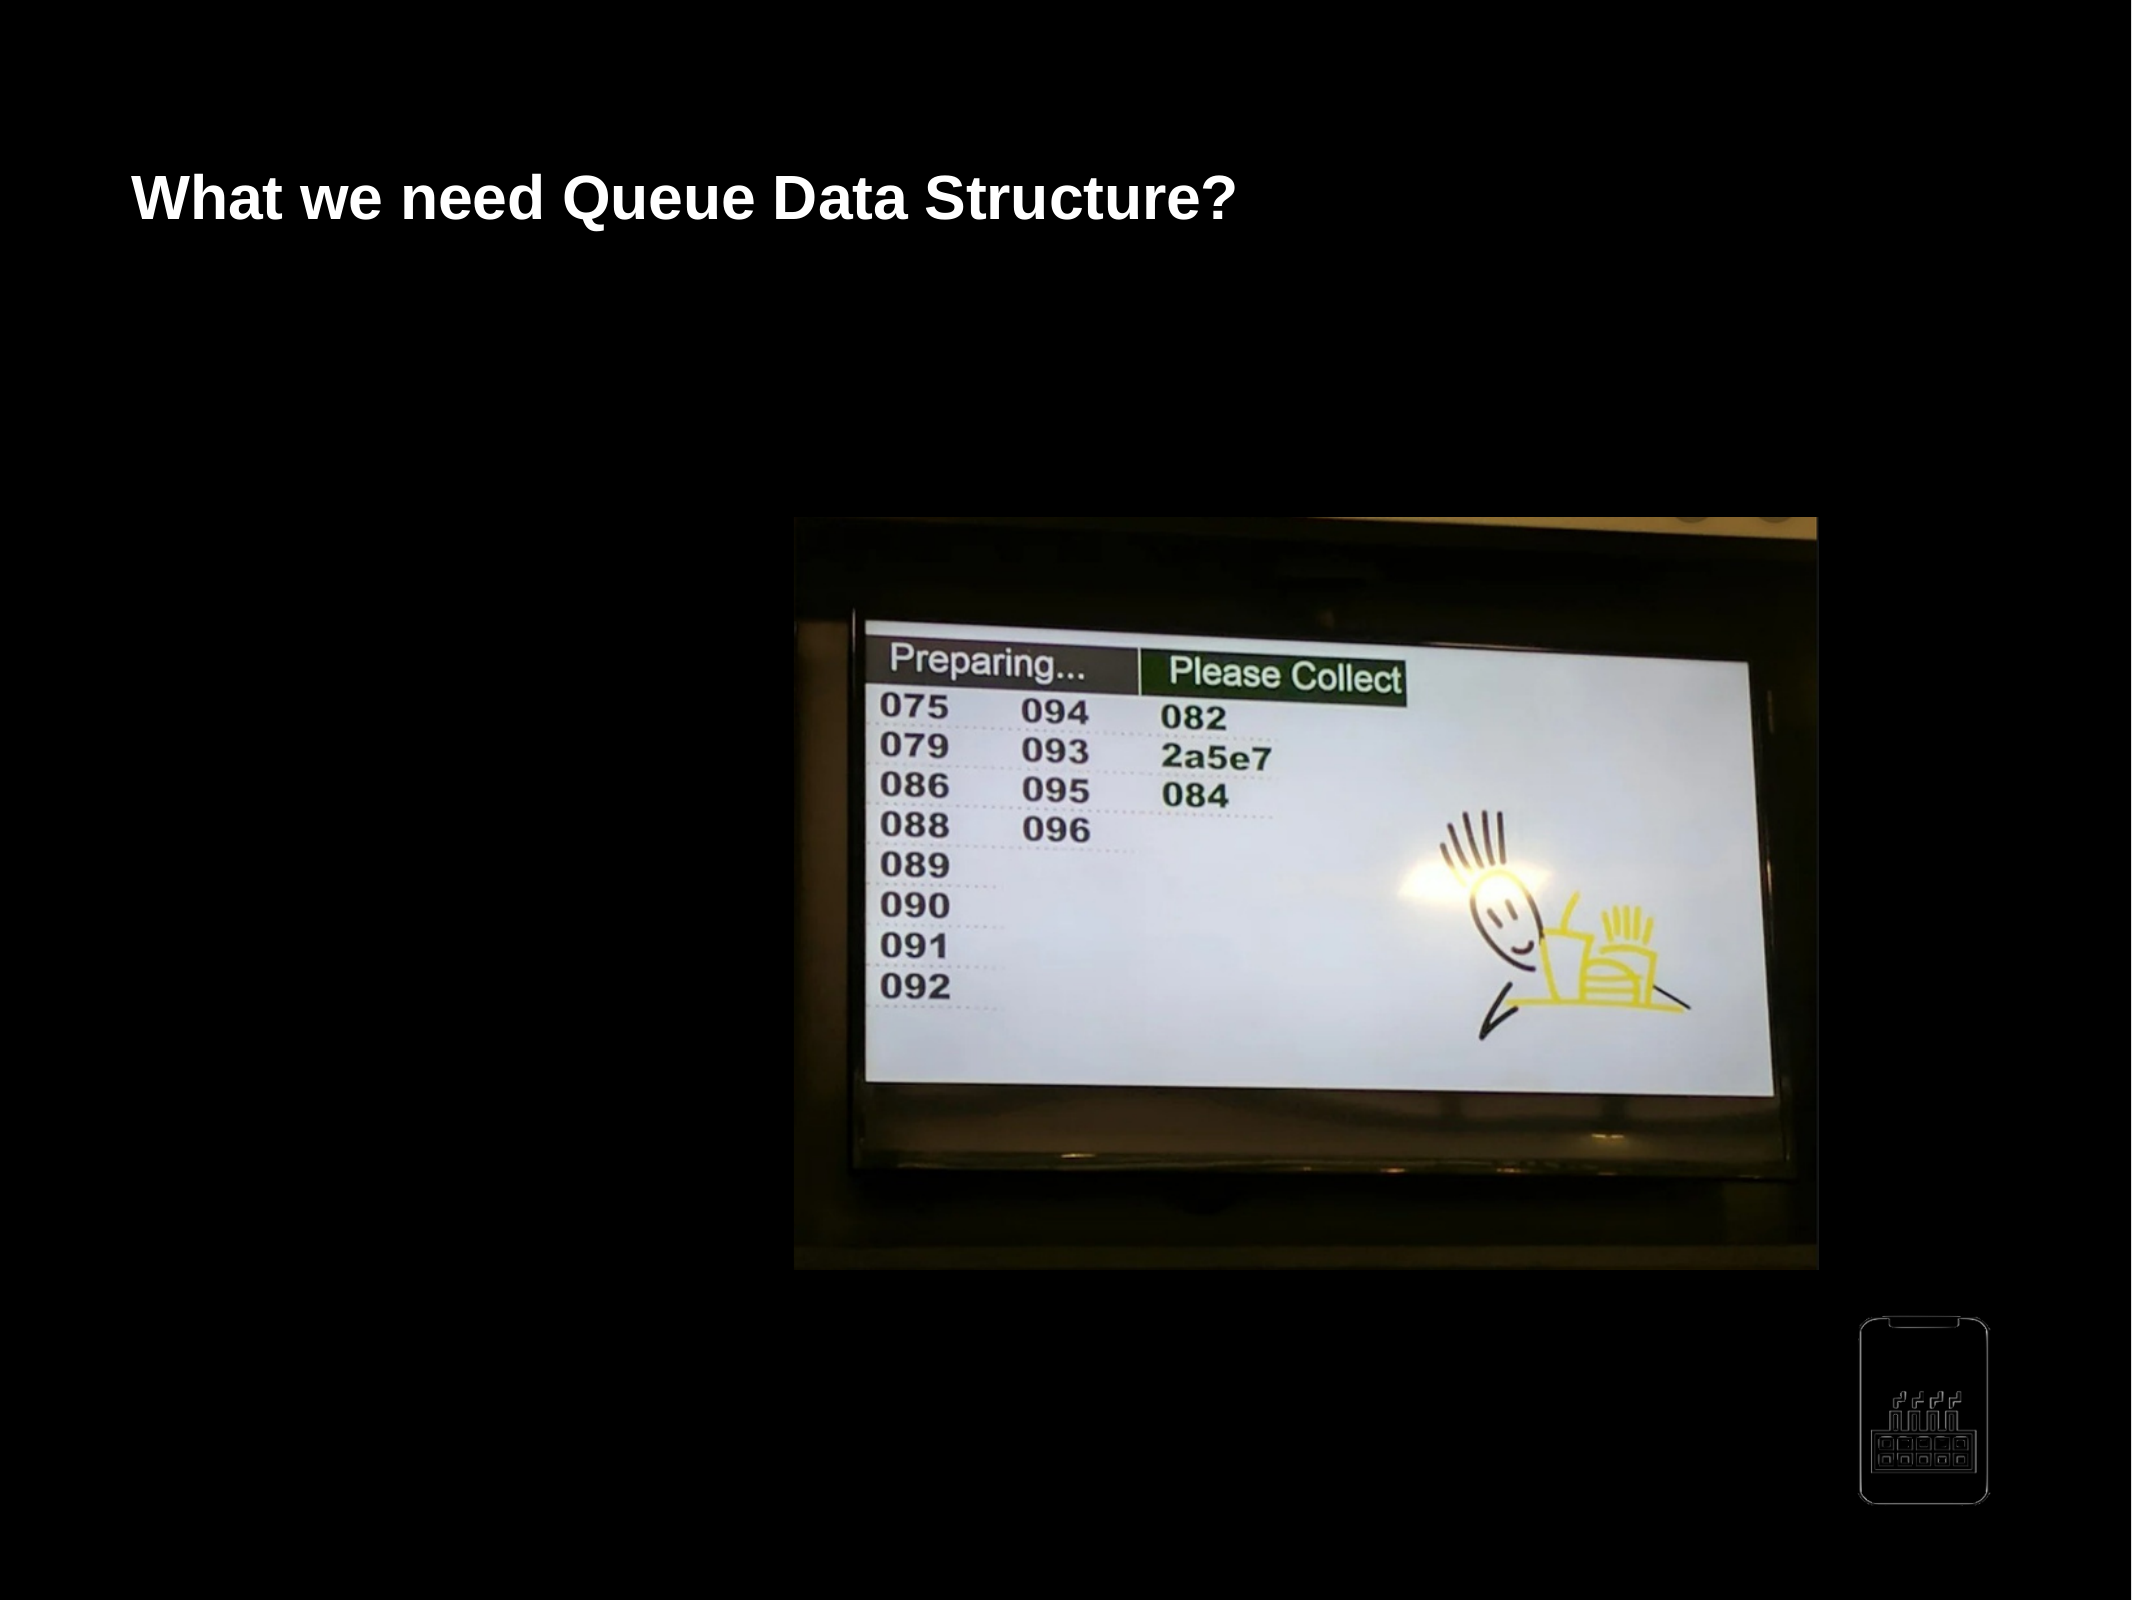

What we need Queue Data Structure?
Point sale system of a restaurant

AppMillers
www.appmillers.com